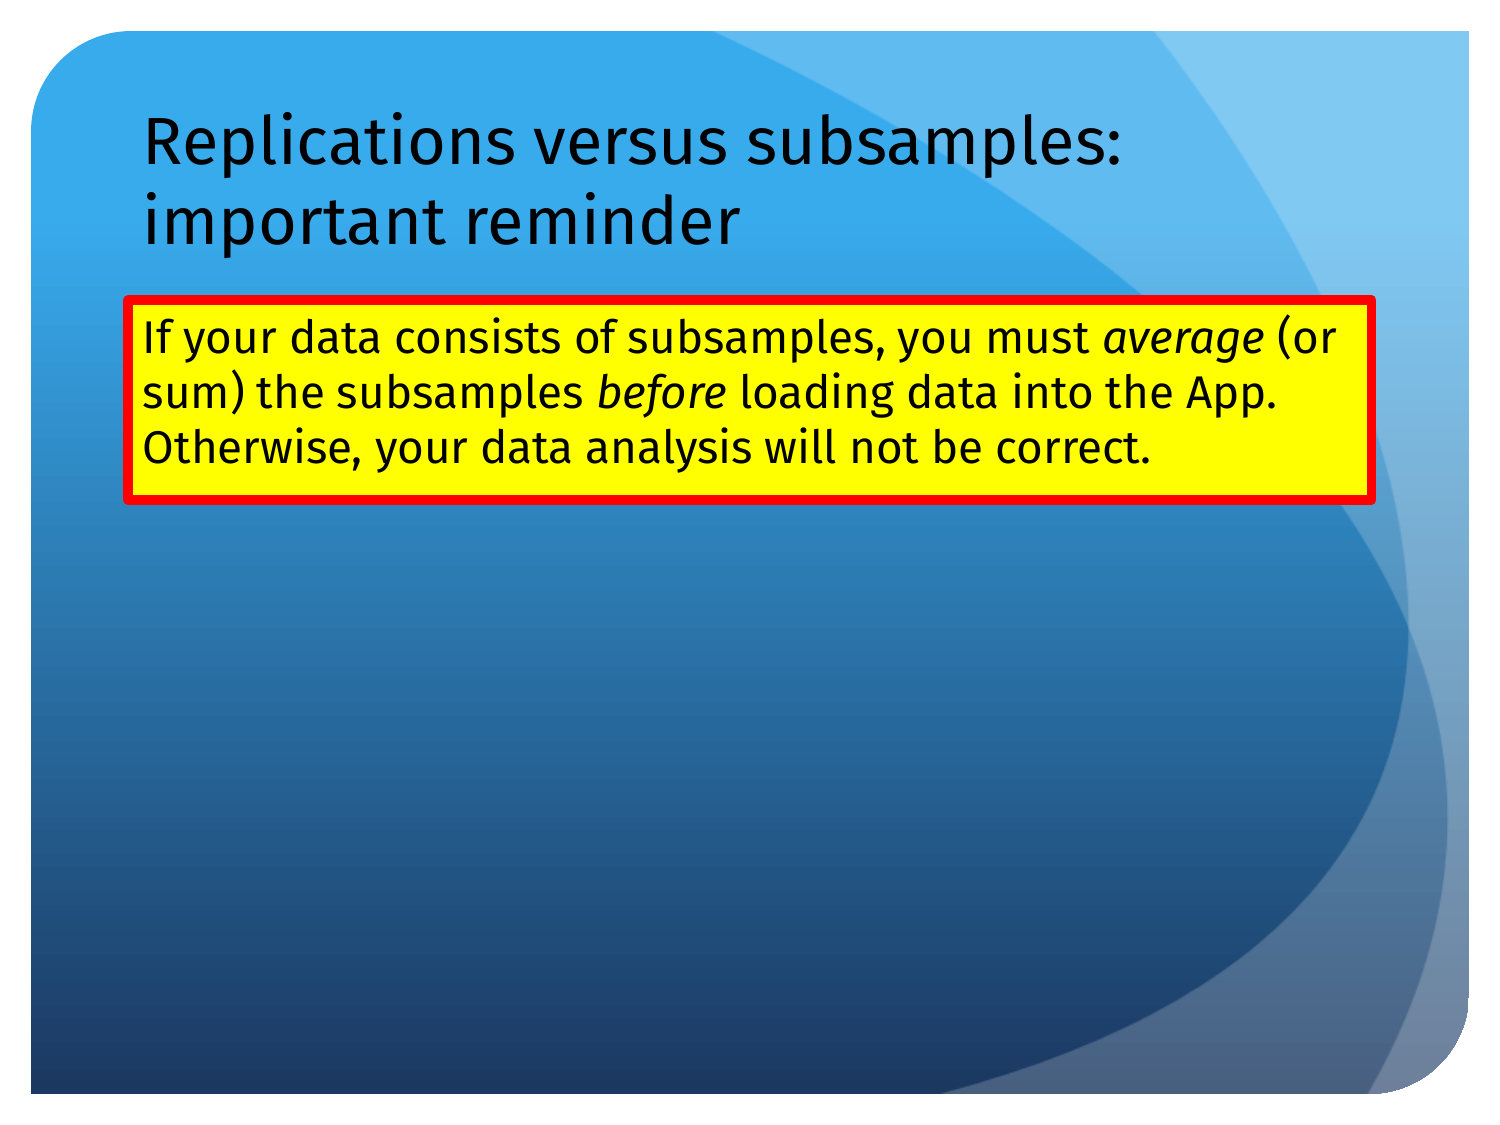

# Replications versus subsamples: important reminder
If your data consists of subsamples, you must average (or sum) the subsamples before loading data into the App. Otherwise, your data analysis will not be correct.